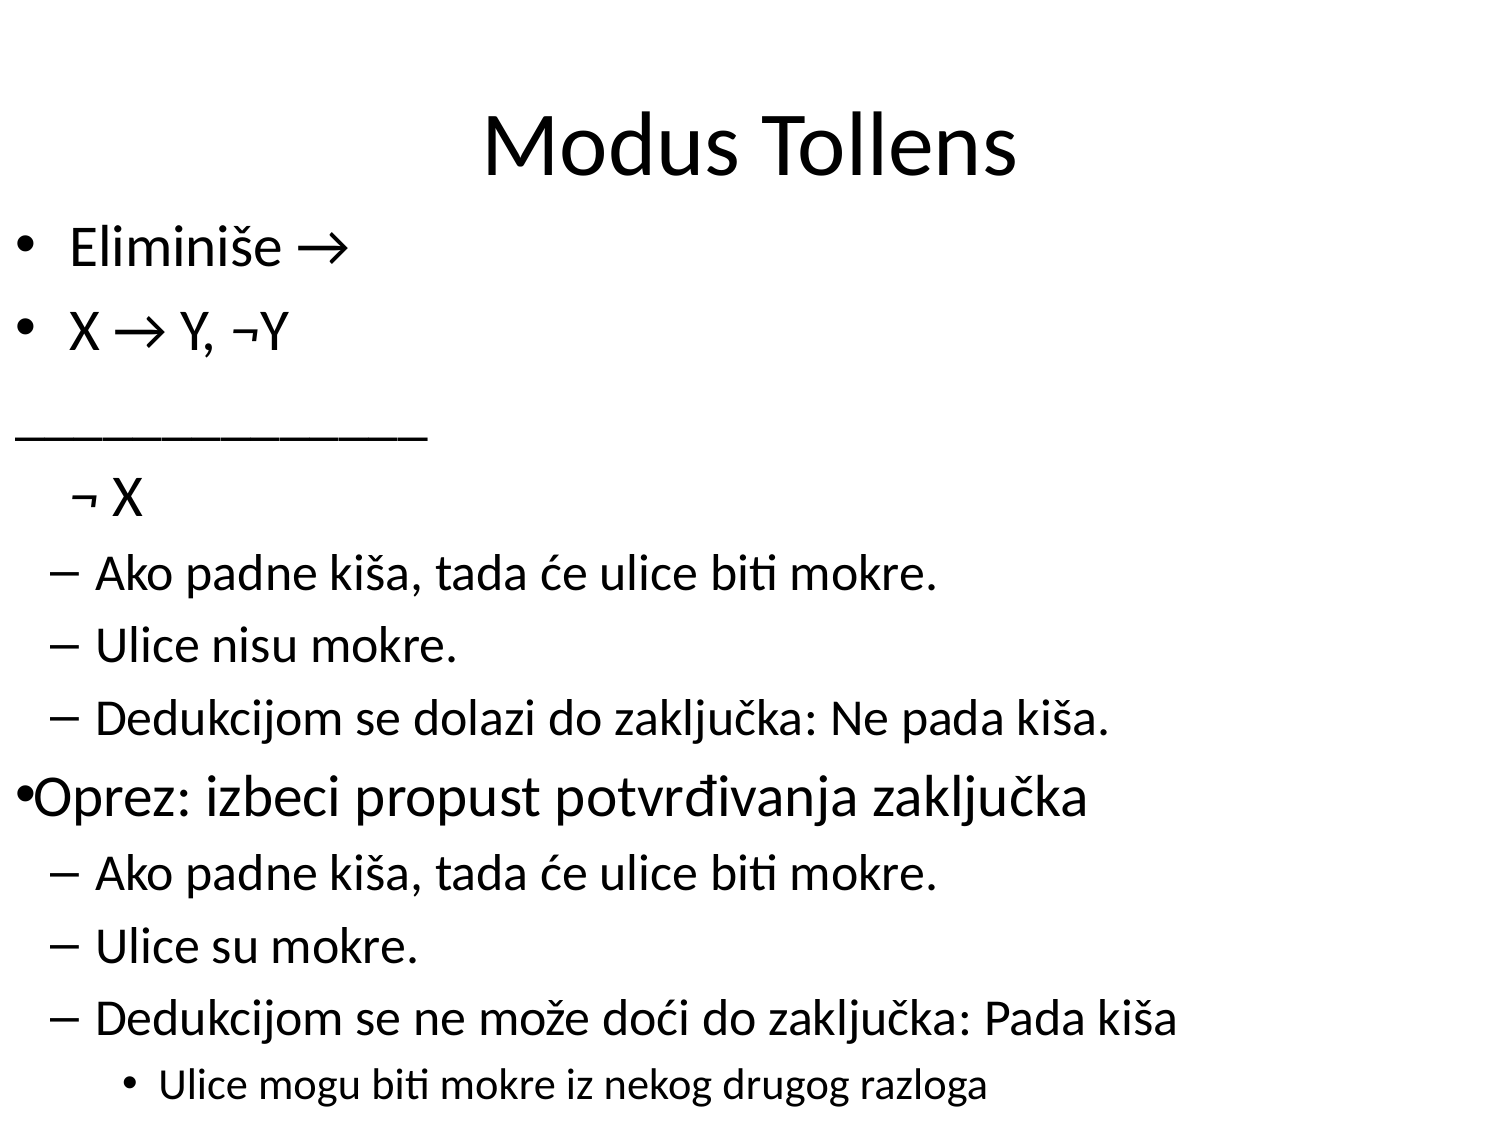

# Modus Tollens
Eliminiše →
X → Y, ¬Y
______________
 		¬ X
Ako padne kiša, tada će ulice biti mokre.
Ulice nisu mokre.
Dedukcijom se dolazi do zaključka: Ne pada kiša.
Oprez: izbeci propust potvrđivanja zaključka
Ako padne kiša, tada će ulice biti mokre.
Ulice su mokre.
Dedukcijom se ne može doći do zaključka: Pada kiša
Ulice mogu biti mokre iz nekog drugog razloga